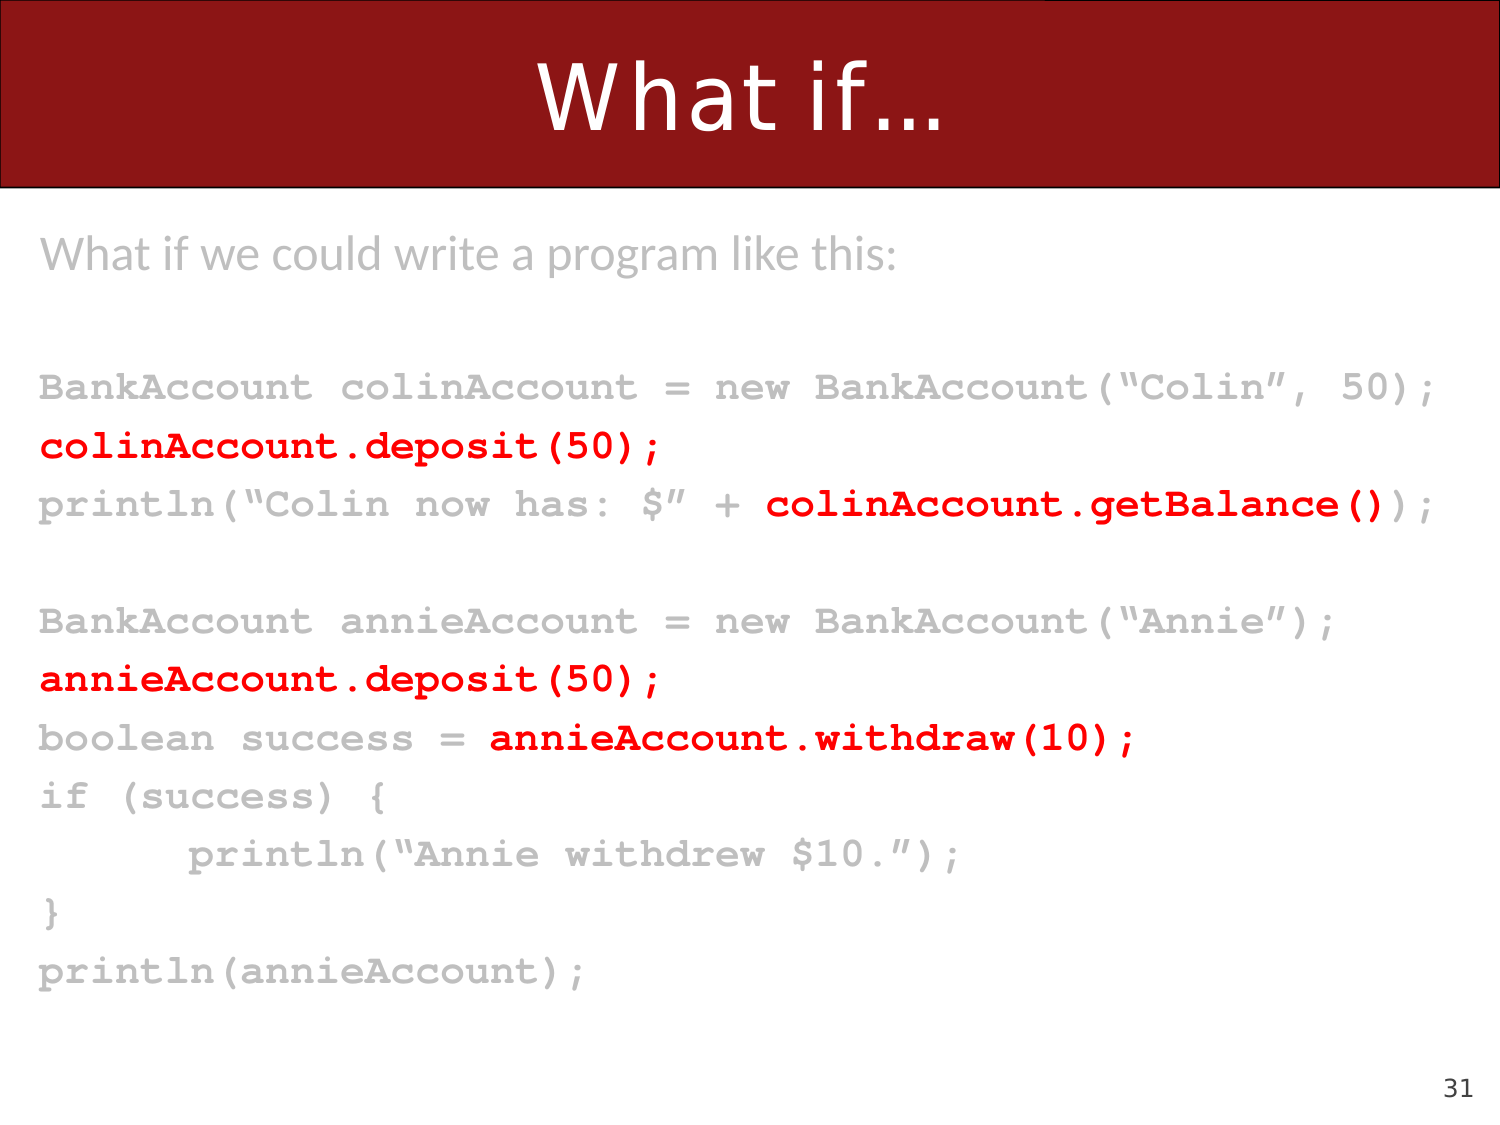

# What if…
What if we could write a program like this:

BankAccount colinAccount = new BankAccount(“Colin”, 50);
colinAccount.deposit(50);
println(“Colin now has: $” + colinAccount.getBalance());

BankAccount annieAccount = new BankAccount(“Annie”);
annieAccount.deposit(50);
boolean success = annieAccount.withdraw(10);
if (success) {
	println(“Annie withdrew $10.”);
}
println(annieAccount);